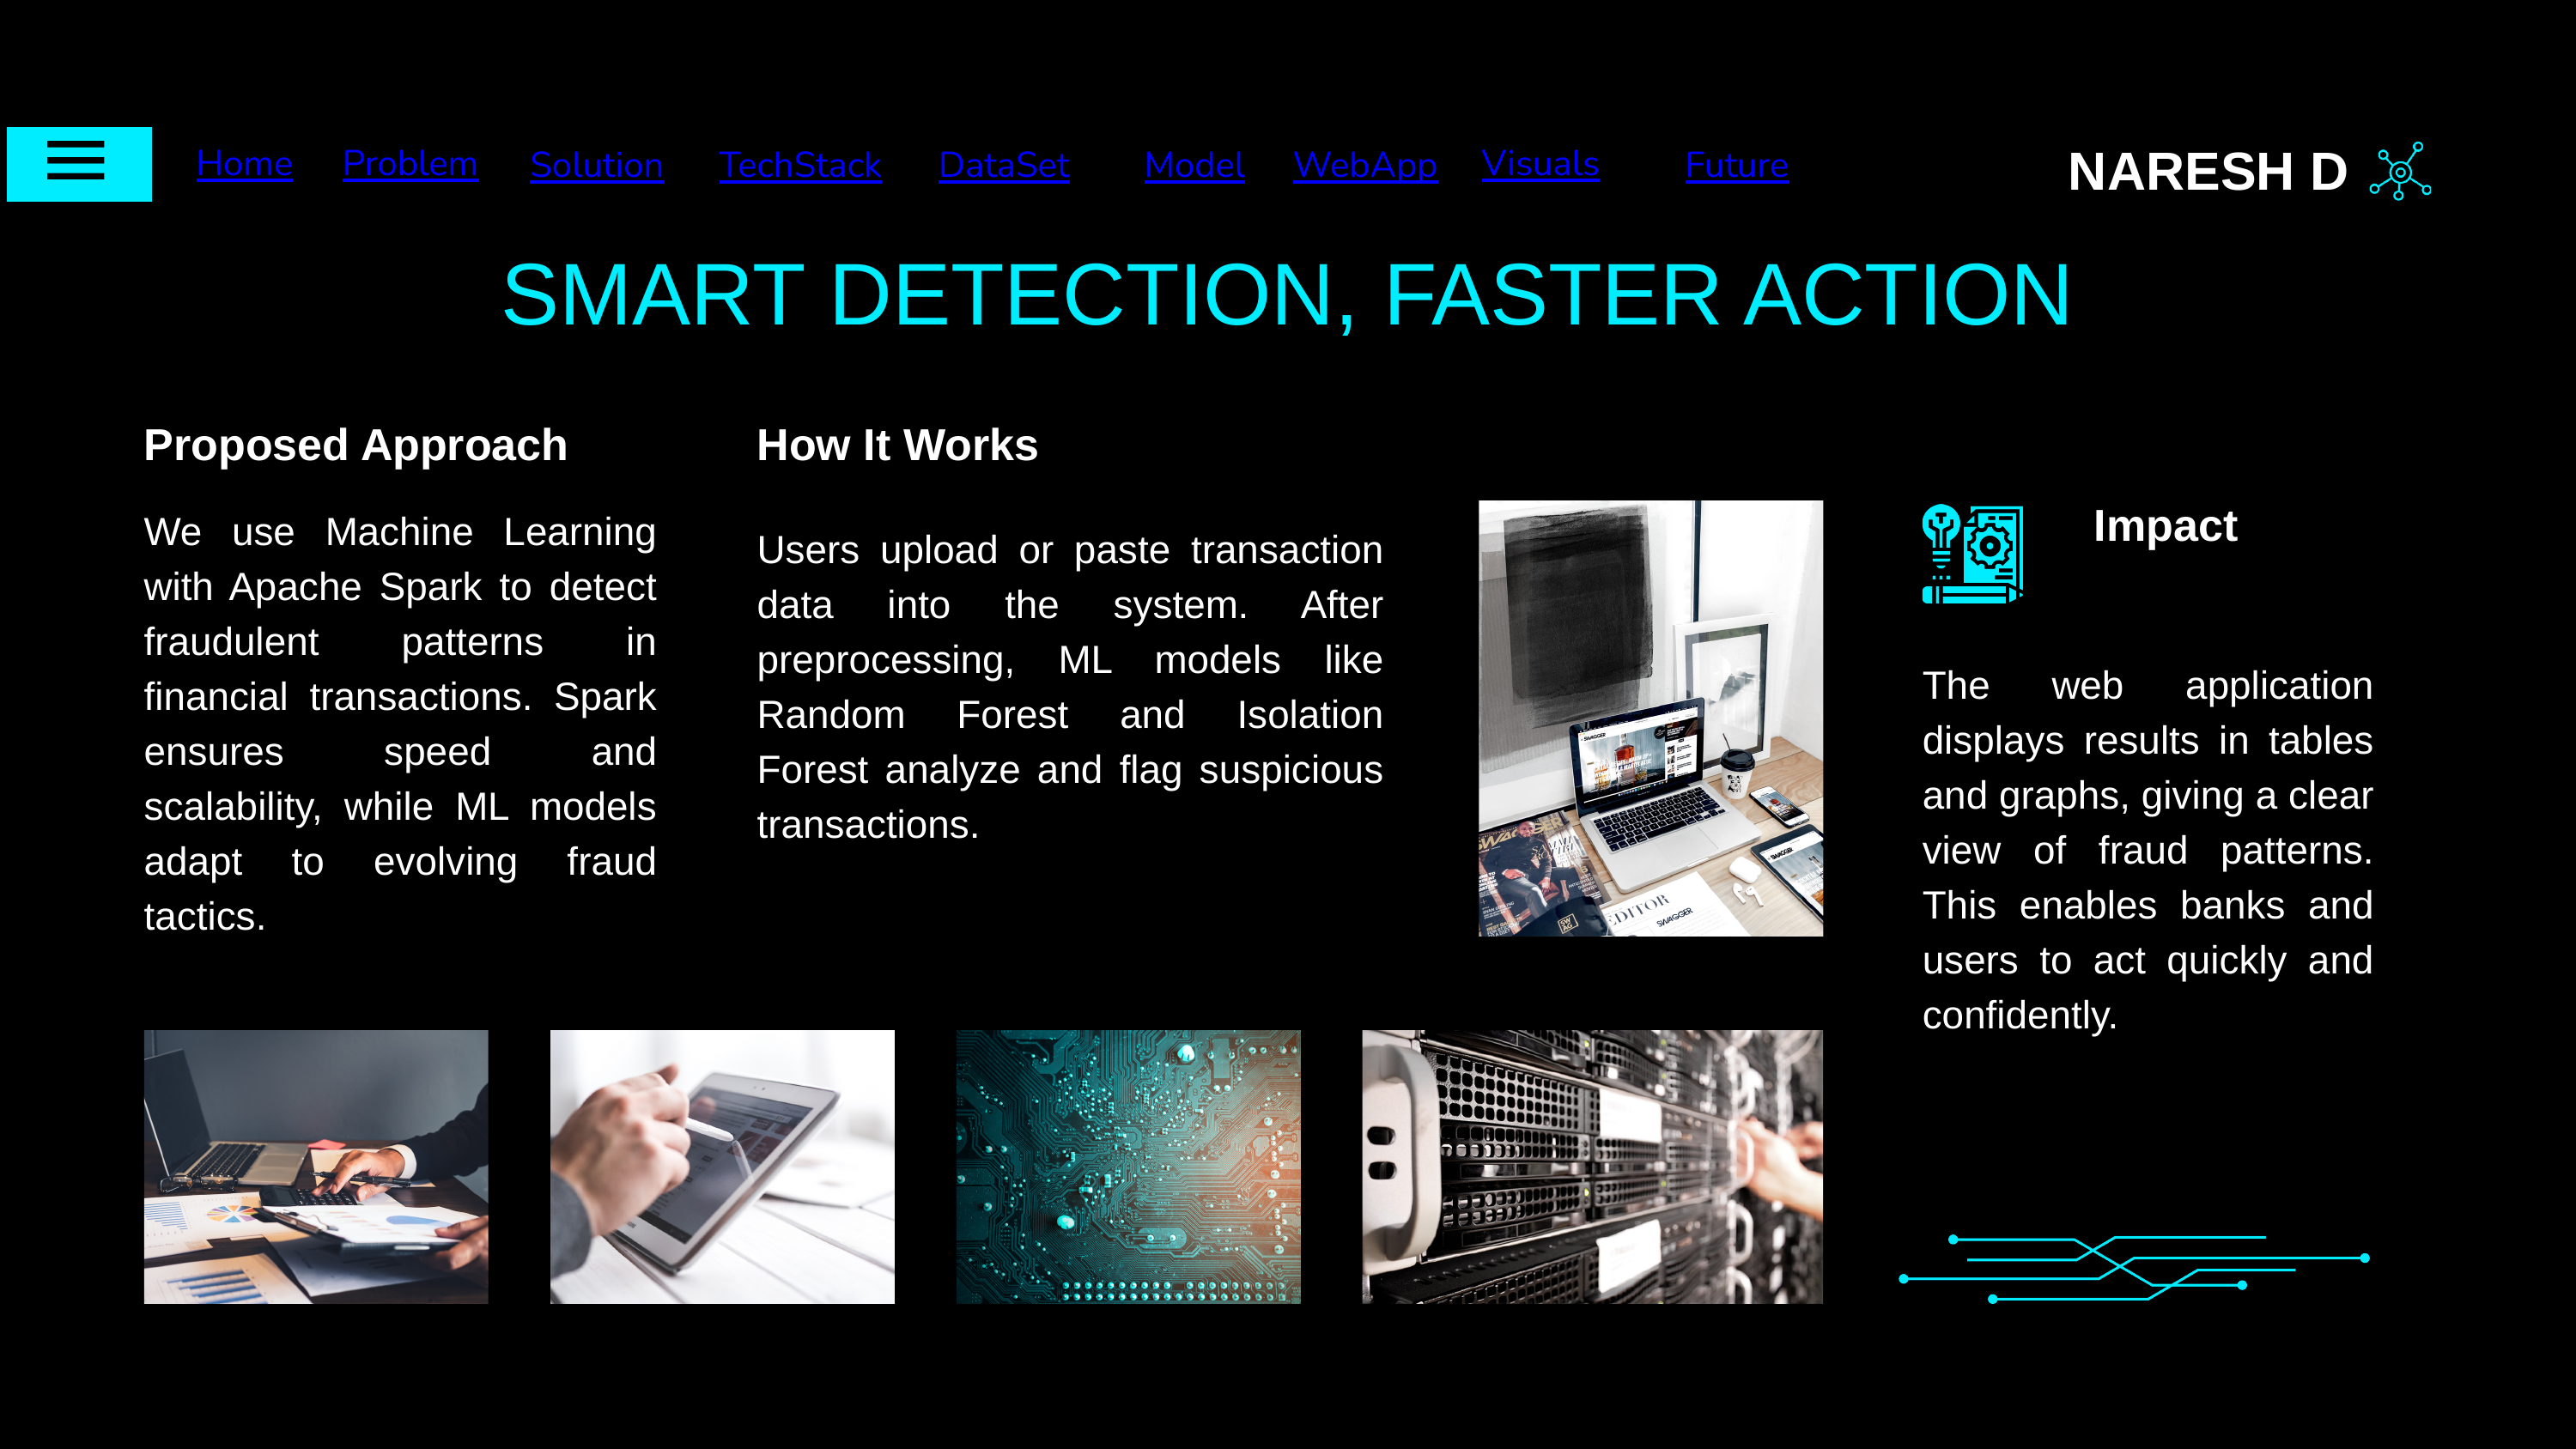

NARESH D
Home
Problem
Visuals
Solution
TechStack
DataSet
Model
WebApp
Future

SMART DETECTION, FASTER ACTION
Proposed Approach
How It Works
Impact
We use Machine Learning with Apache Spark to detect fraudulent patterns in financial transactions. Spark ensures speed and scalability, while ML models adapt to evolving fraud tactics.

Users upload or paste transaction data into the system. After preprocessing, ML models like Random Forest and Isolation Forest analyze and flag suspicious transactions.
The web application displays results in tables and graphs, giving a clear view of fraud patterns. This enables banks and users to act quickly and confidently.